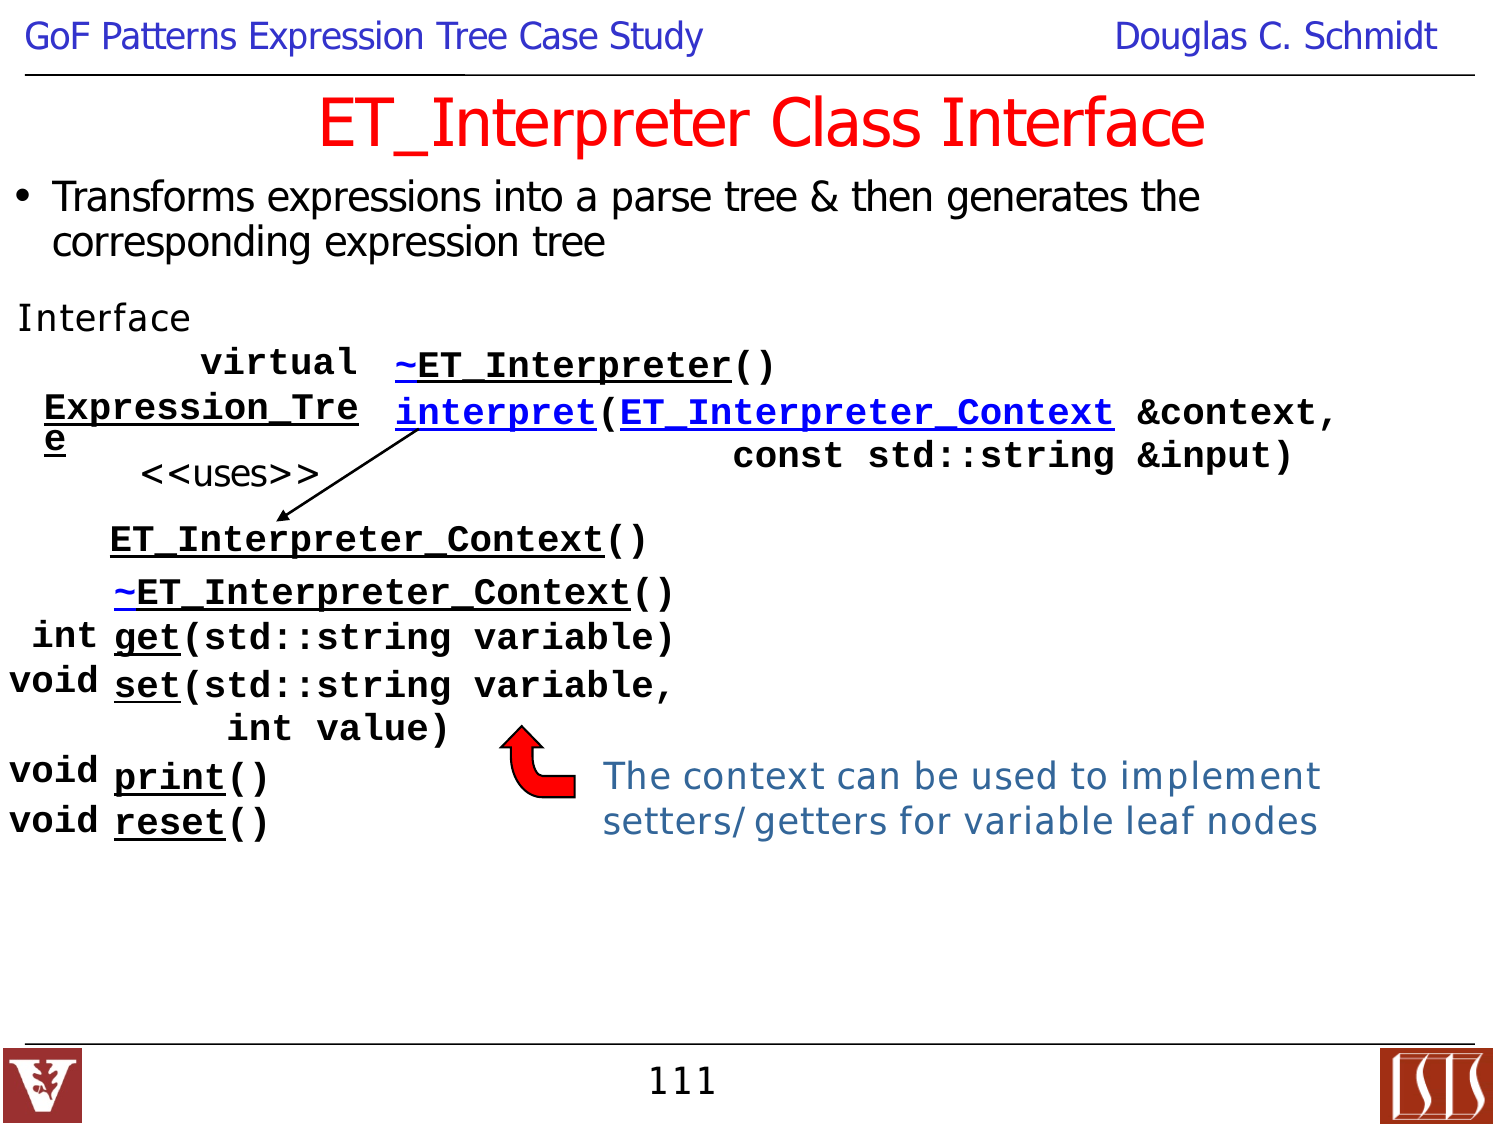

# ET_Interpreter Class Interface
Transforms expressions into a parse tree & then generates the corresponding expression tree
Interface
| virtual | ~ET\_Interpreter() |
| --- | --- |
| Expression\_Tree | interpret(ET\_Interpreter\_Context &context, const std::string &input) |
<<uses>>
|  | ET\_Interpreter\_Context() |
| --- | --- |
|  | ~ET\_Interpreter\_Context() |
| int | get(std::string variable) |
| void | set(std::string variable, int value) |
| void | print() |
| void | reset() |

The context can be used to implement setters/getters for variable leaf nodes